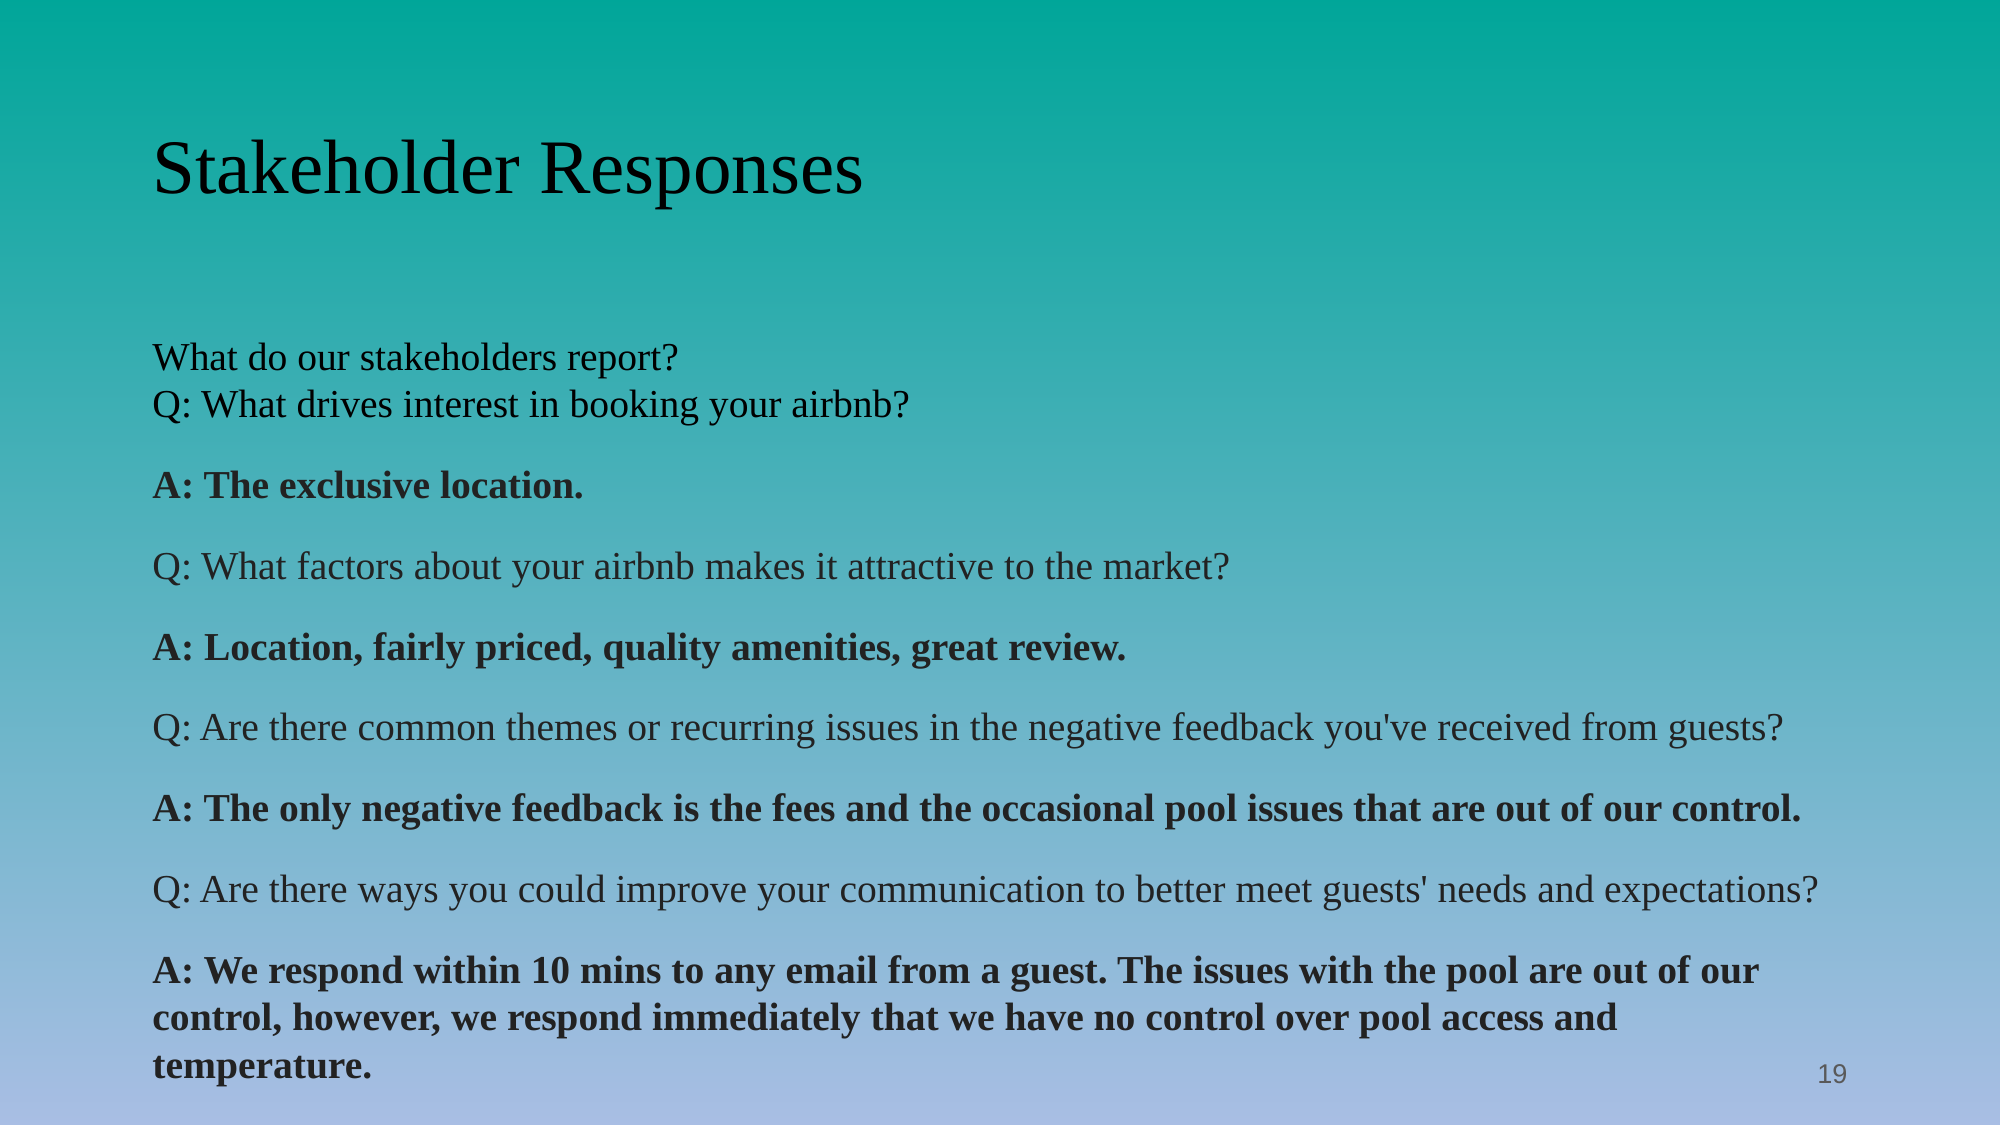

# Stakeholder Responses
What do our stakeholders report?
Q: What drives interest in booking your airbnb?
A: The exclusive location.
Q: What factors about your airbnb makes it attractive to the market?
A: Location, fairly priced, quality amenities, great review.
Q: Are there common themes or recurring issues in the negative feedback you've received from guests?
A: The only negative feedback is the fees and the occasional pool issues that are out of our control.
Q: Are there ways you could improve your communication to better meet guests' needs and expectations?
A: We respond within 10 mins to any email from a guest. The issues with the pool are out of our control, however, we respond immediately that we have no control over pool access and temperature.

19